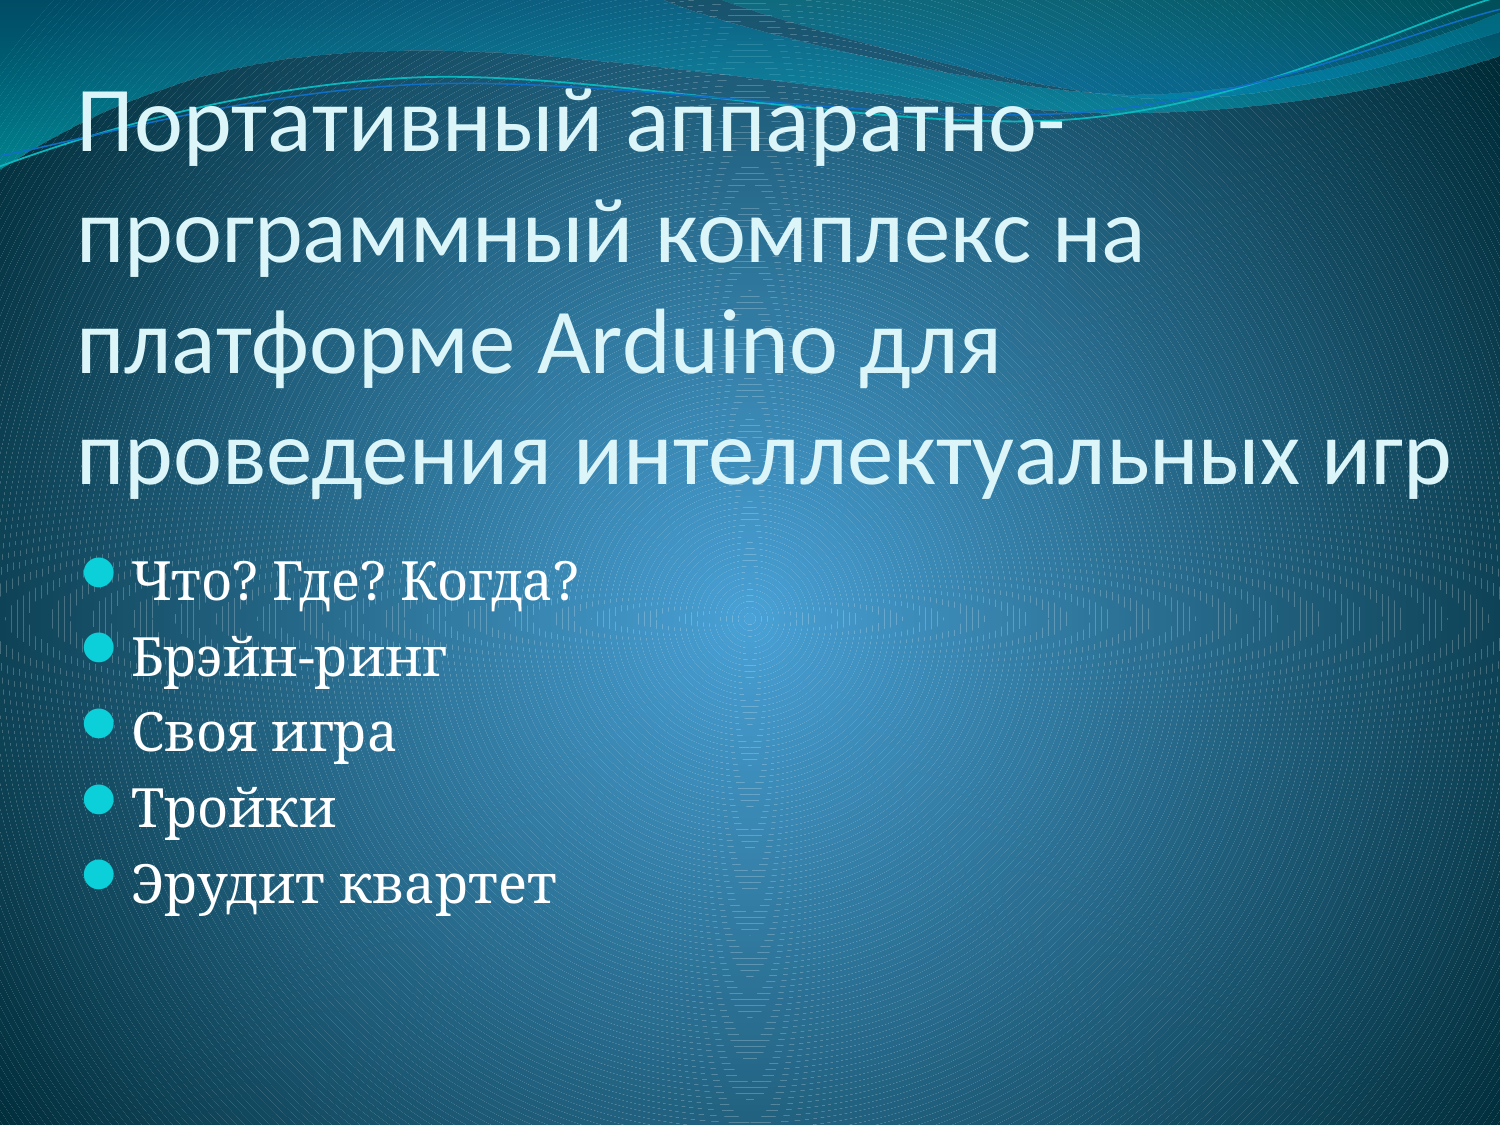

# Портативный аппаратно-программный комплекс на платформе Arduino для проведения интеллектуальных игр
Что? Где? Когда?
Брэйн-ринг
Своя игра
Тройки
Эрудит квартет